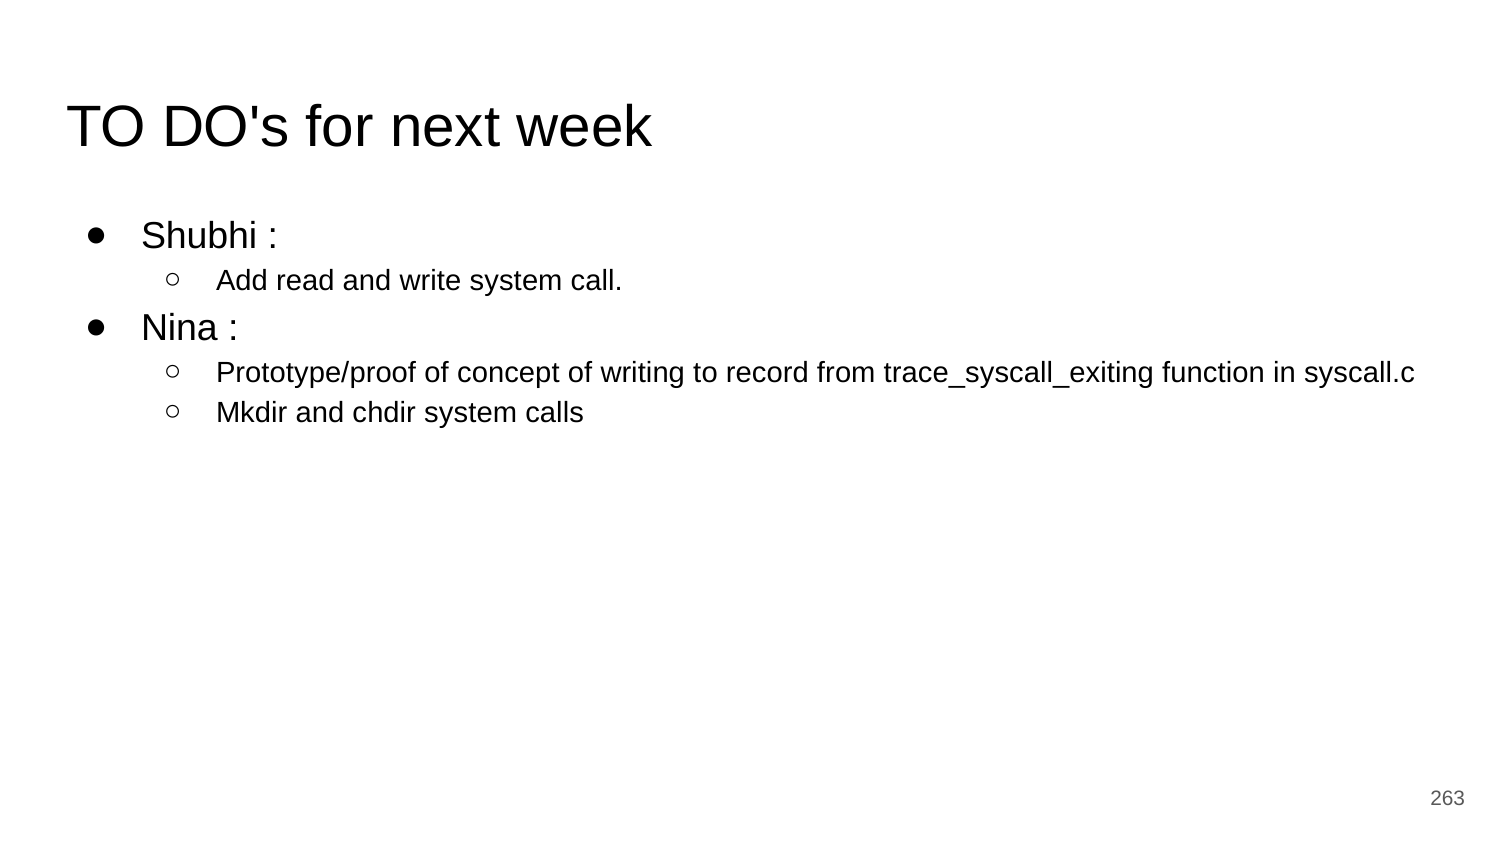

# TO DO's for next week
Shubhi :
Add read and write system call.
Nina :
Prototype/proof of concept of writing to record from trace_syscall_exiting function in syscall.c
Mkdir and chdir system calls
263